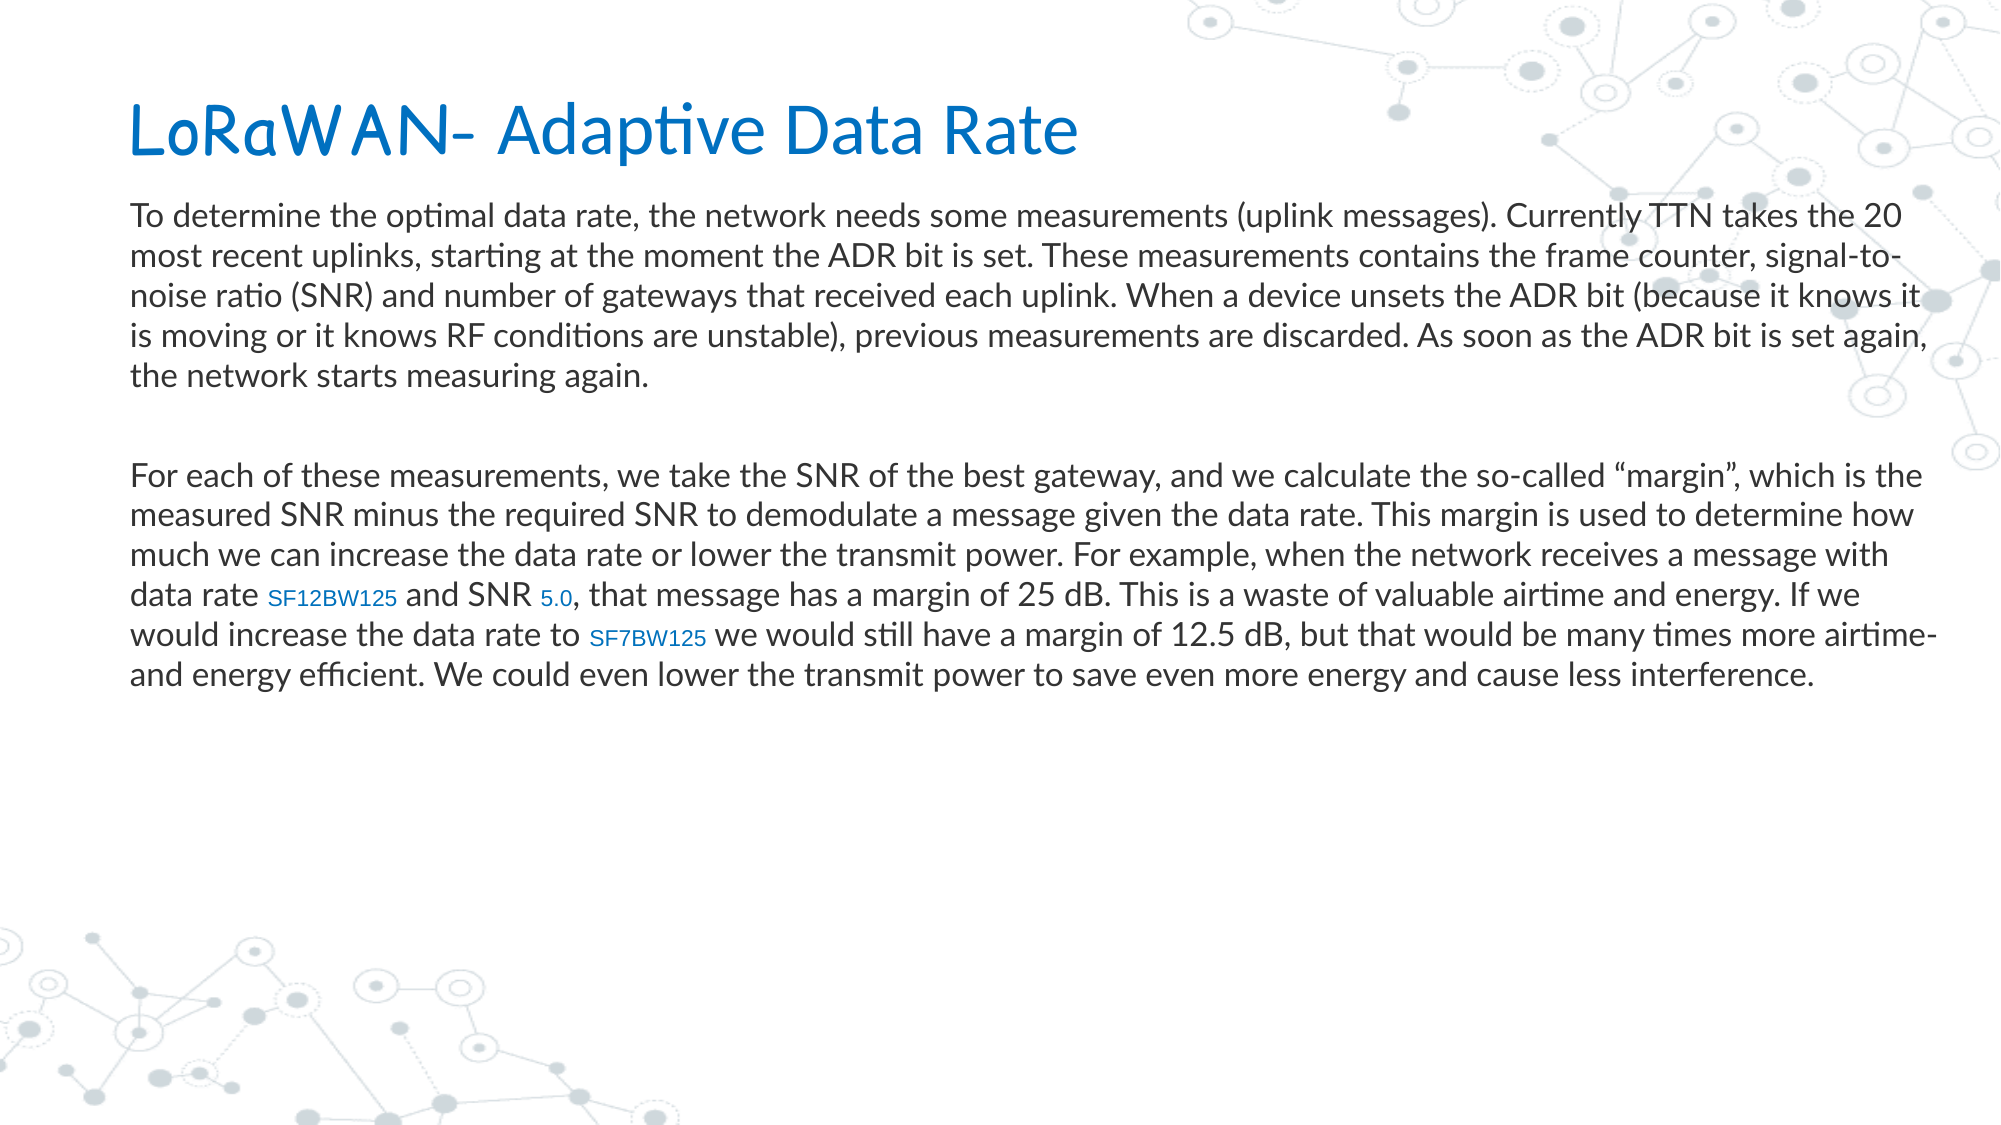

# LoRaWAN- Adaptive Data Rate
To determine the optimal data rate, the network needs some measurements (uplink messages). Currently TTN takes the 20 most recent uplinks, starting at the moment the ADR bit is set. These measurements contains the frame counter, signal-to-noise ratio (SNR) and number of gateways that received each uplink. When a device unsets the ADR bit (because it knows it is moving or it knows RF conditions are unstable), previous measurements are discarded. As soon as the ADR bit is set again, the network starts measuring again.

For each of these measurements, we take the SNR of the best gateway, and we calculate the so-called “margin”, which is the measured SNR minus the required SNR to demodulate a message given the data rate. This margin is used to determine how much we can increase the data rate or lower the transmit power. For example, when the network receives a message with data rate SF12BW125 and SNR 5.0, that message has a margin of 25 dB. This is a waste of valuable airtime and energy. If we would increase the data rate to SF7BW125 we would still have a margin of 12.5 dB, but that would be many times more airtime- and energy efficient. We could even lower the transmit power to save even more energy and cause less interference.